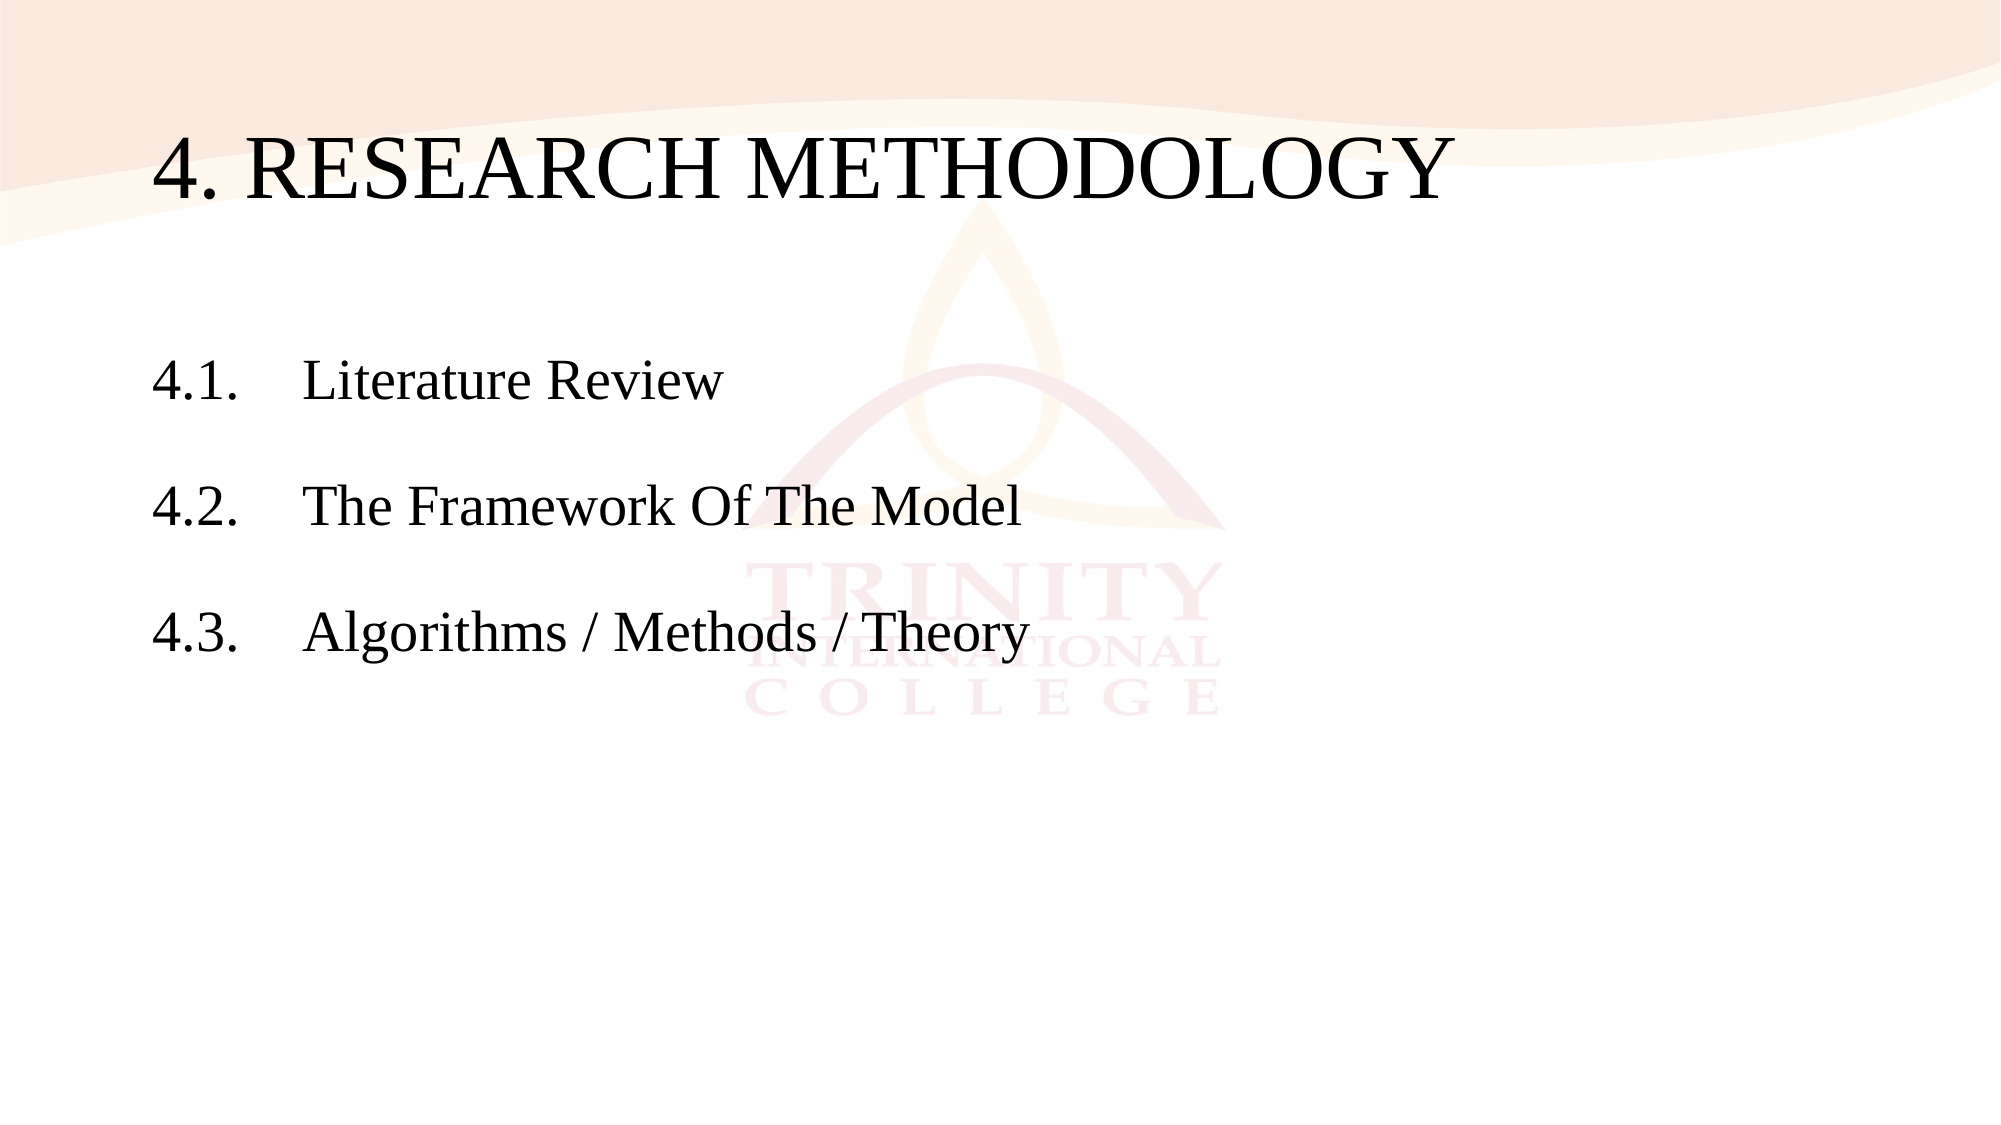

# 4. RESEARCH METHODOLOGY
4.1.	Literature Review
4.2.	The Framework Of The Model
4.3.	Algorithms / Methods / Theory